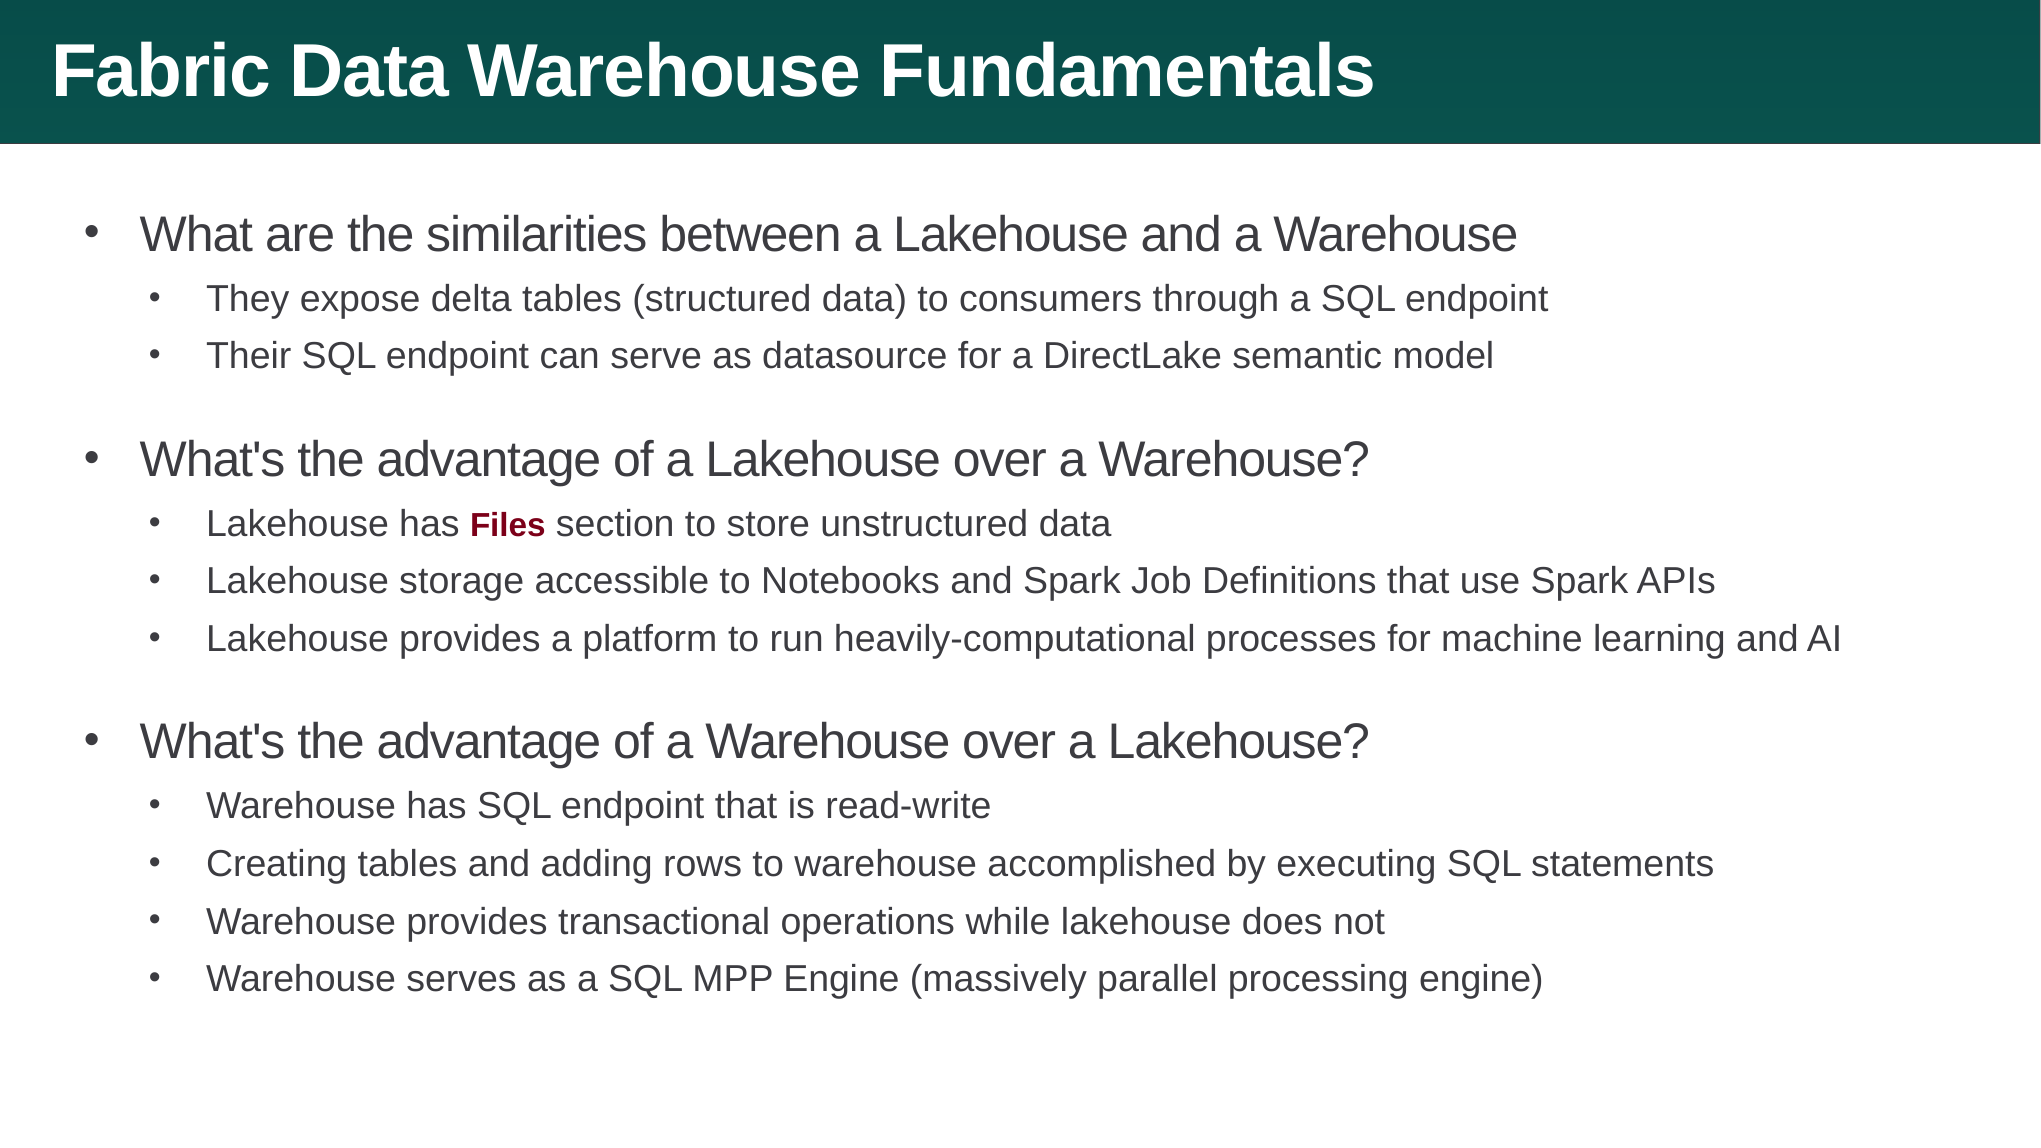

# Fabric Data Warehouse Fundamentals
What are the similarities between a Lakehouse and a Warehouse
They expose delta tables (structured data) to consumers through a SQL endpoint
Their SQL endpoint can serve as datasource for a DirectLake semantic model
What's the advantage of a Lakehouse over a Warehouse?
Lakehouse has Files section to store unstructured data
Lakehouse storage accessible to Notebooks and Spark Job Definitions that use Spark APIs
Lakehouse provides a platform to run heavily-computational processes for machine learning and AI
What's the advantage of a Warehouse over a Lakehouse?
Warehouse has SQL endpoint that is read-write
Creating tables and adding rows to warehouse accomplished by executing SQL statements
Warehouse provides transactional operations while lakehouse does not
Warehouse serves as a SQL MPP Engine (massively parallel processing engine)